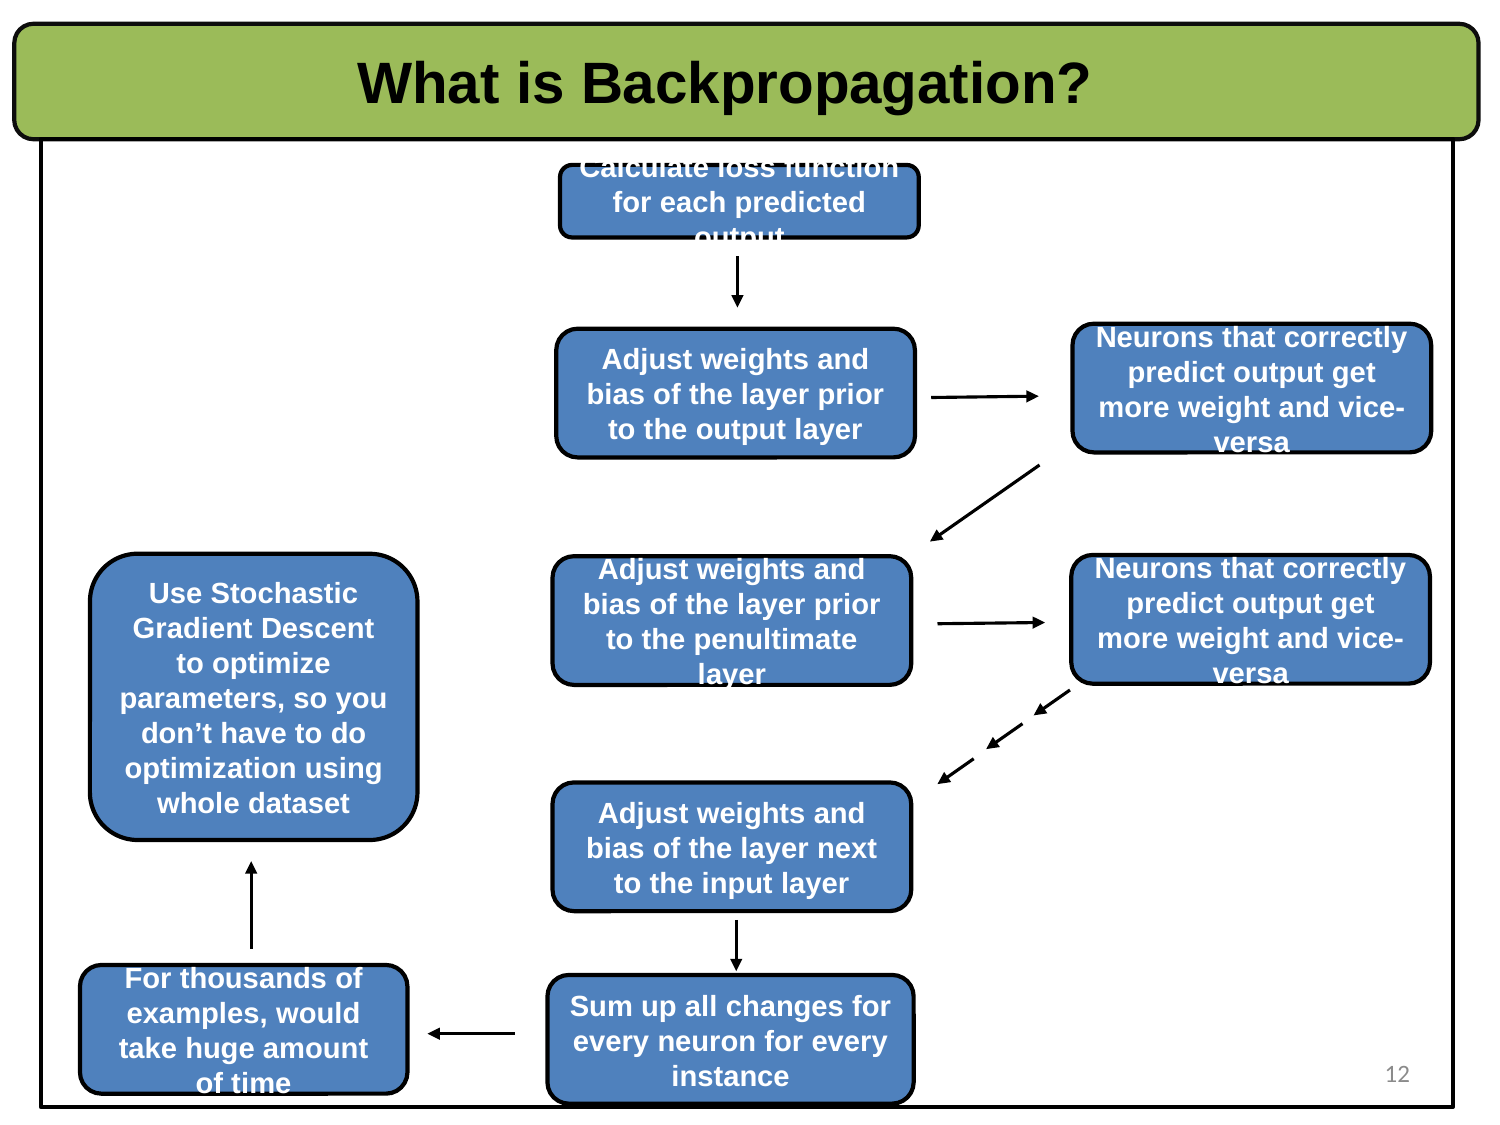

# What is Backpropagation?
Calculate loss function for each predicted output
Neurons that correctly predict output get more weight and vice-versa
Adjust weights and bias of the layer prior to the output layer
Use Stochastic Gradient Descent to optimize parameters, so you don’t have to do optimization using whole dataset
Neurons that correctly predict output get more weight and vice-versa
Adjust weights and bias of the layer prior to the penultimate layer
Adjust weights and bias of the layer next to the input layer
For thousands of examples, would take huge amount of time
Sum up all changes for every neuron for every instance
12